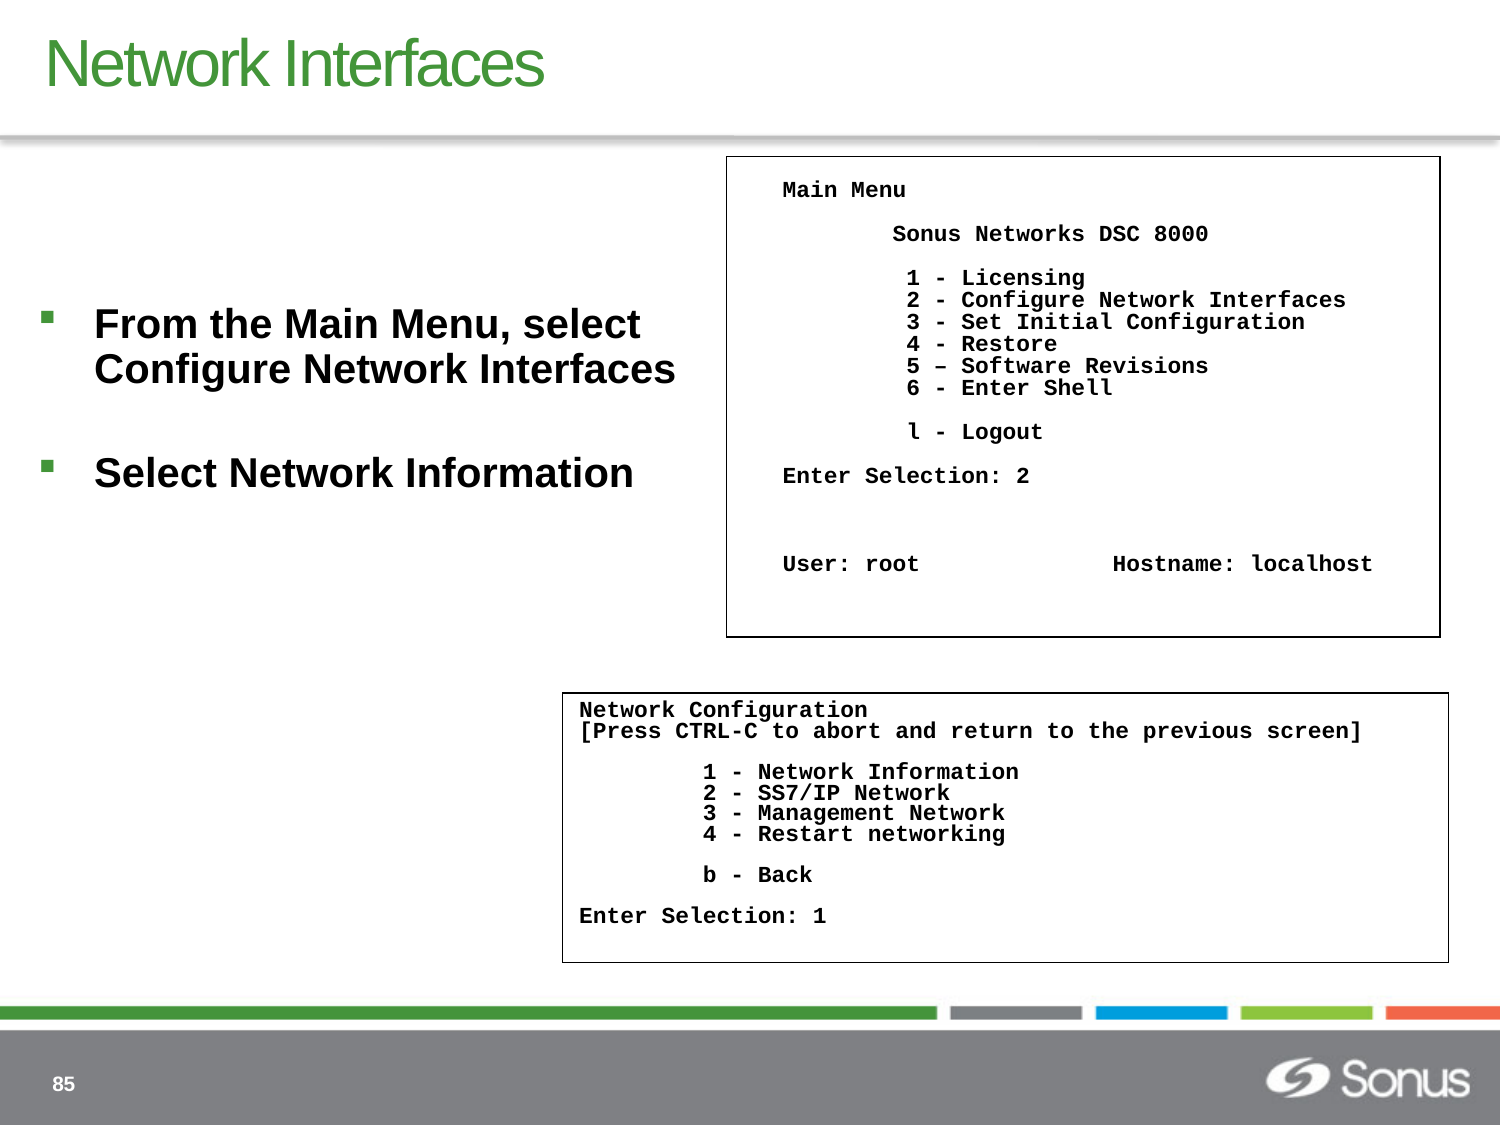

# Network Interfaces

Main Menu

        Sonus Networks DSC 8000

         1 - Licensing
         2 - Configure Network Interfaces
         3 - Set Initial Configuration
         4 - Restore
         5 – Software Revisions
         6 - Enter Shell

         l - Logout

Enter Selection: 2

User: root              Hostname: localhost

From the Main Menu, select Configure Network Interfaces
Select Network Information

Network Configuration
[Press CTRL-C to abort and return to the previous screen]

         1 - Network Information
         2 - SS7/IP Network
         3 - Management Network
         4 - Restart networking

         b - Back

Enter Selection: 1